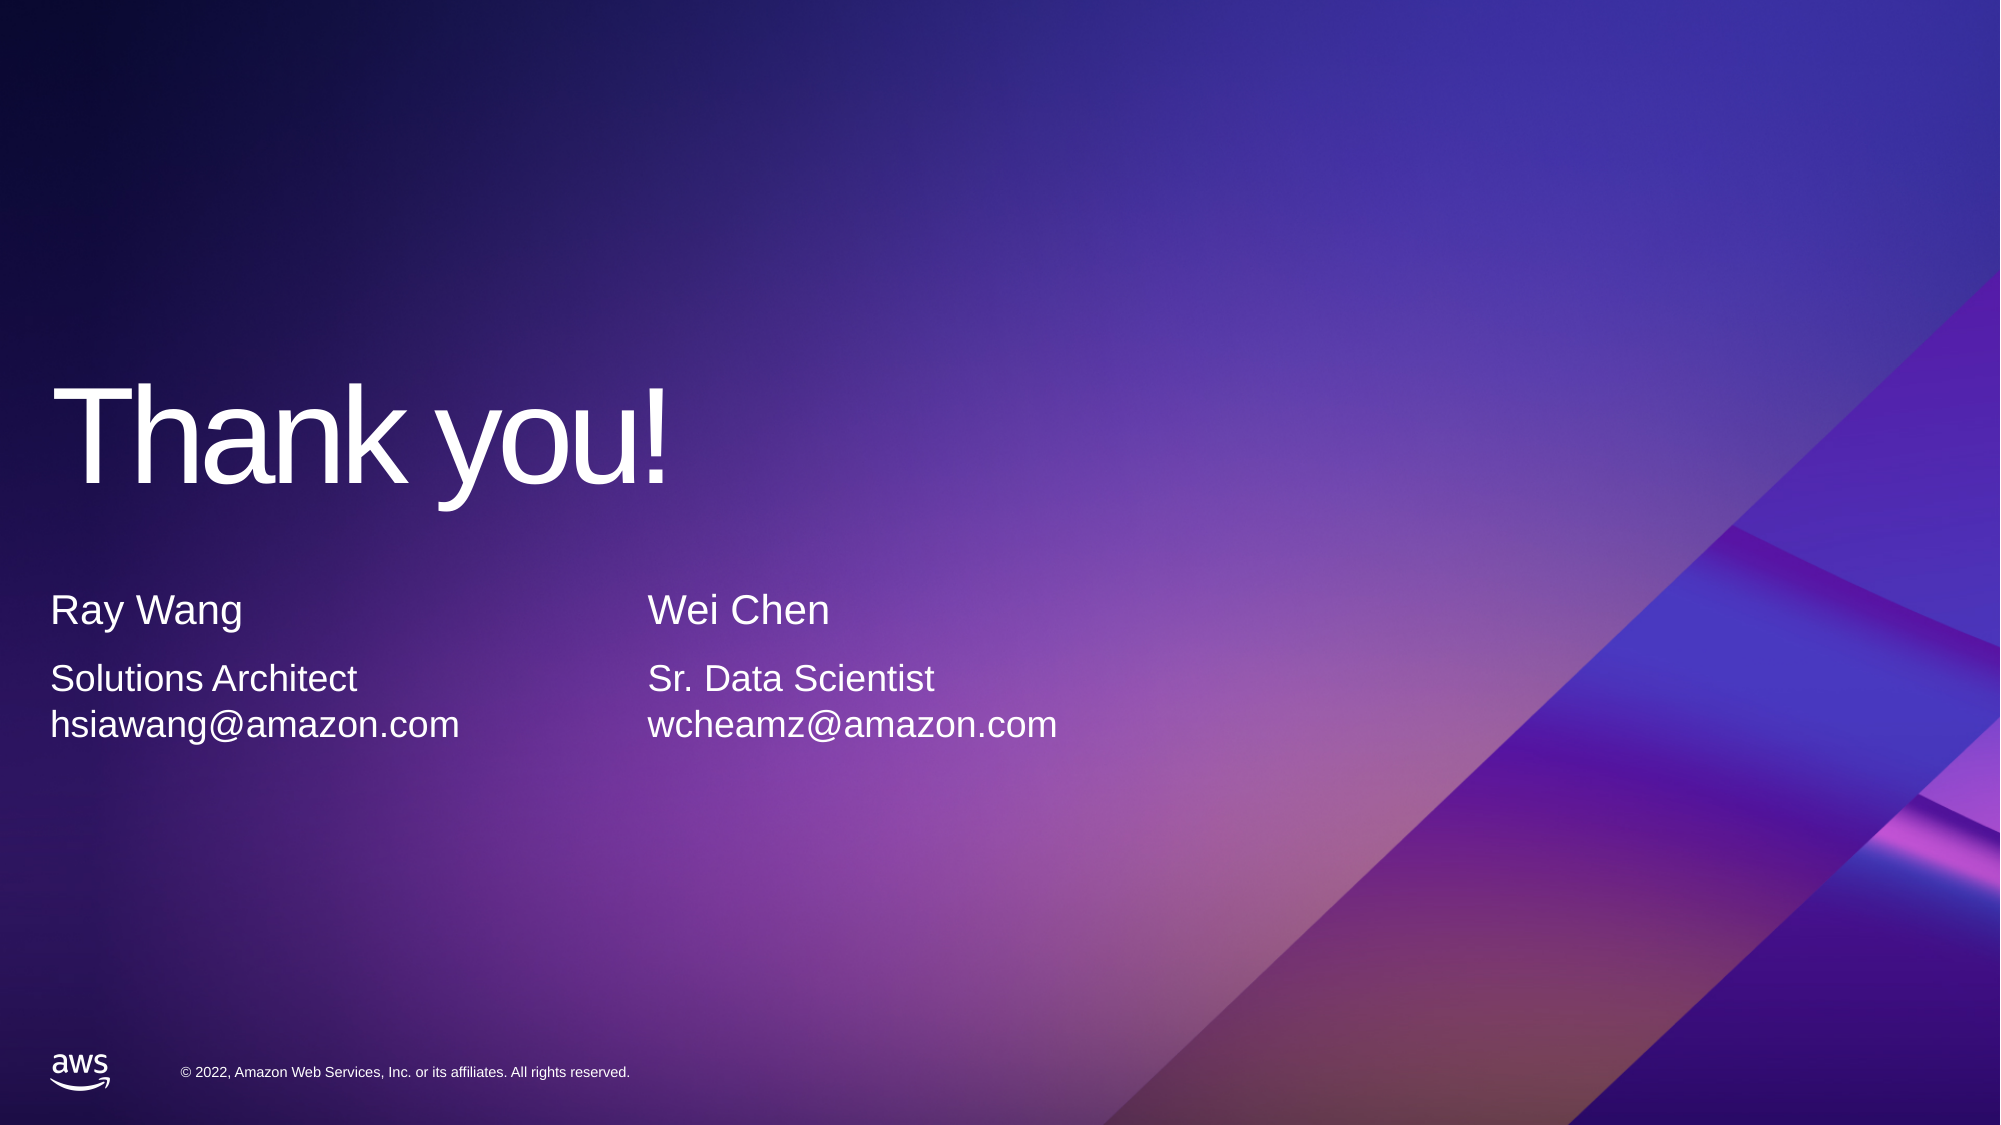

Ray Wang
Wei Chen

Solutions Architect
hsiawang@amazon.com
Sr. Data Scientist
wcheamz@amazon.com